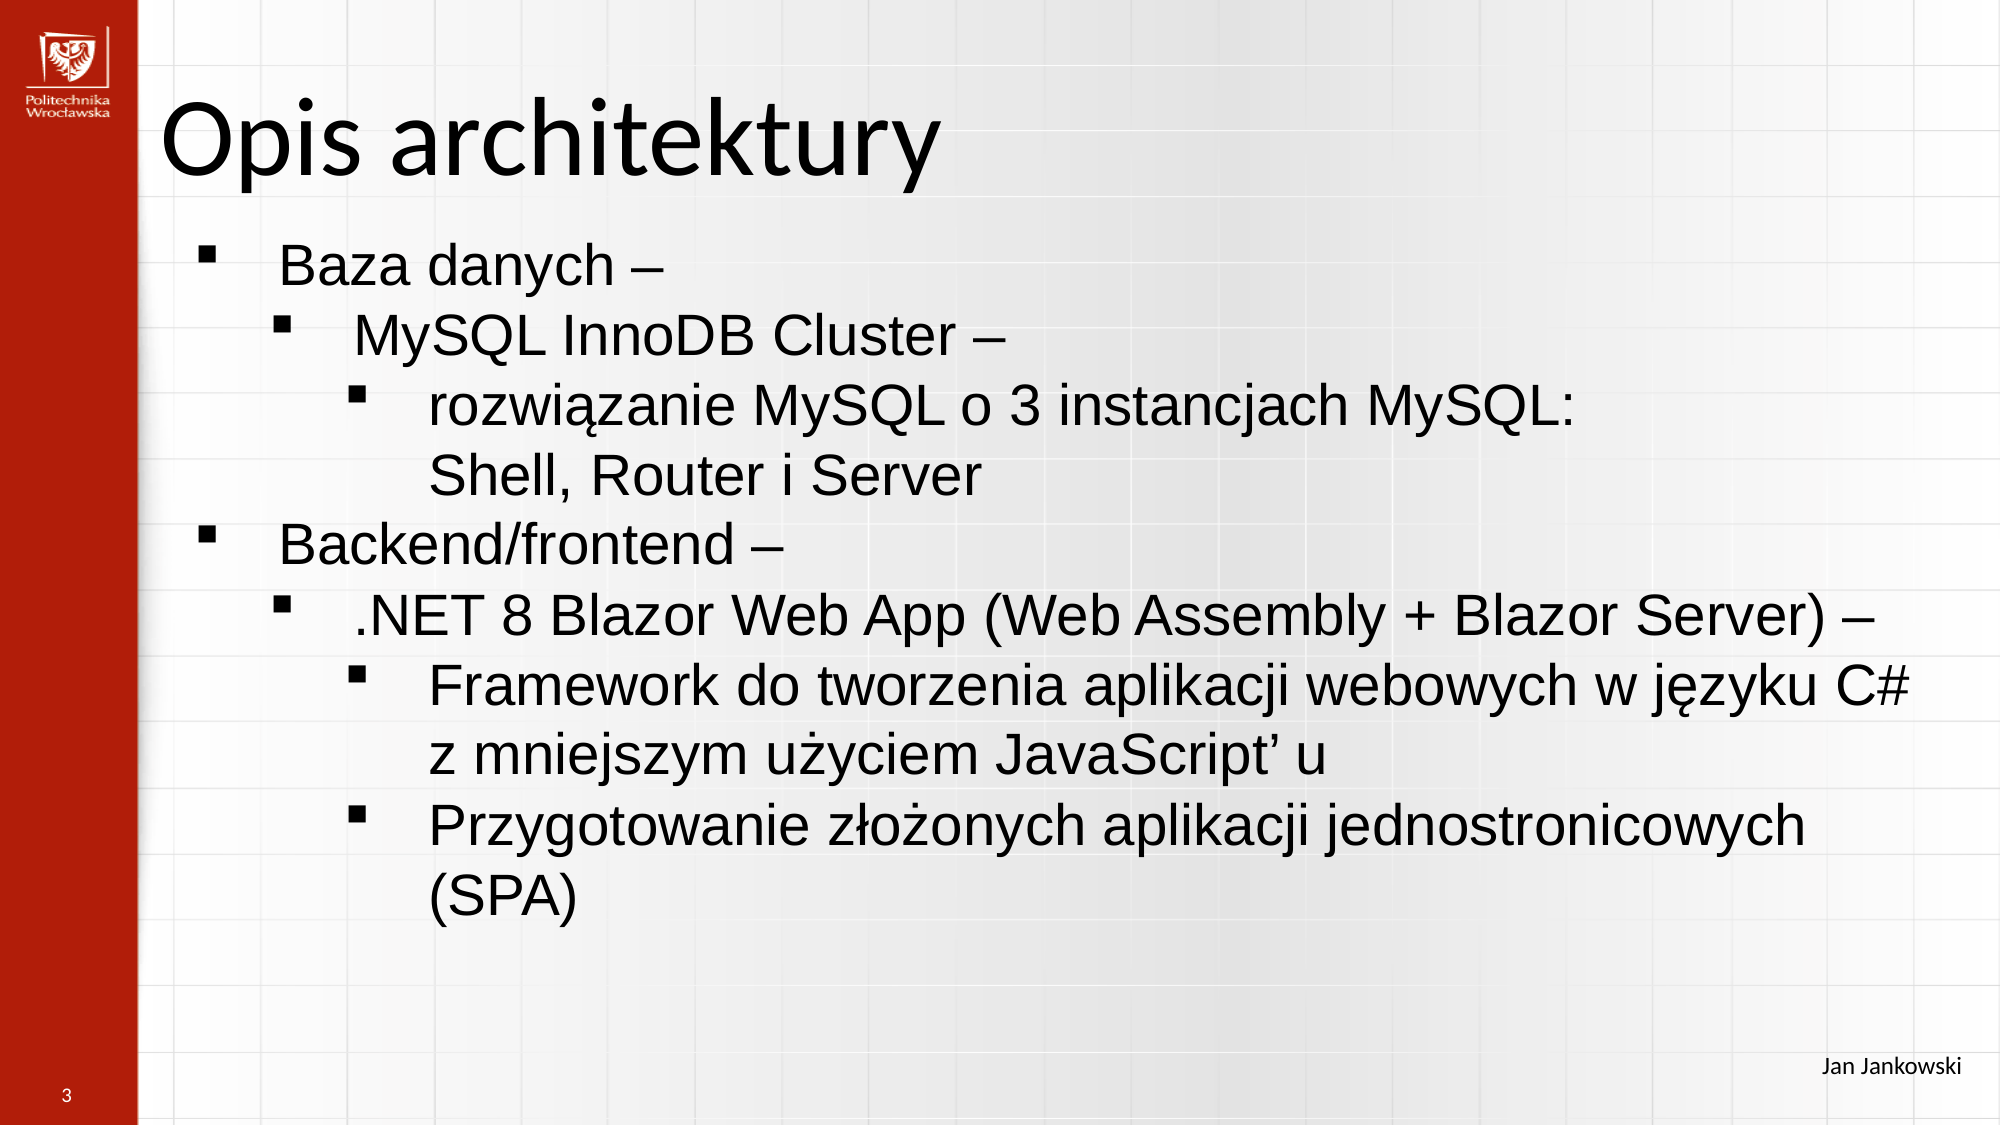

Opis architektury
Baza danych –
MySQL InnoDB Cluster –
rozwiązanie MySQL o 3 instancjach MySQL:
Shell, Router i Server
Backend/frontend –
.NET 8 Blazor Web App (Web Assembly + Blazor Server) –
Framework do tworzenia aplikacji webowych w języku C# z mniejszym użyciem JavaScript’ u
Przygotowanie złożonych aplikacji jednostronicowych (SPA)

Jan Jankowski